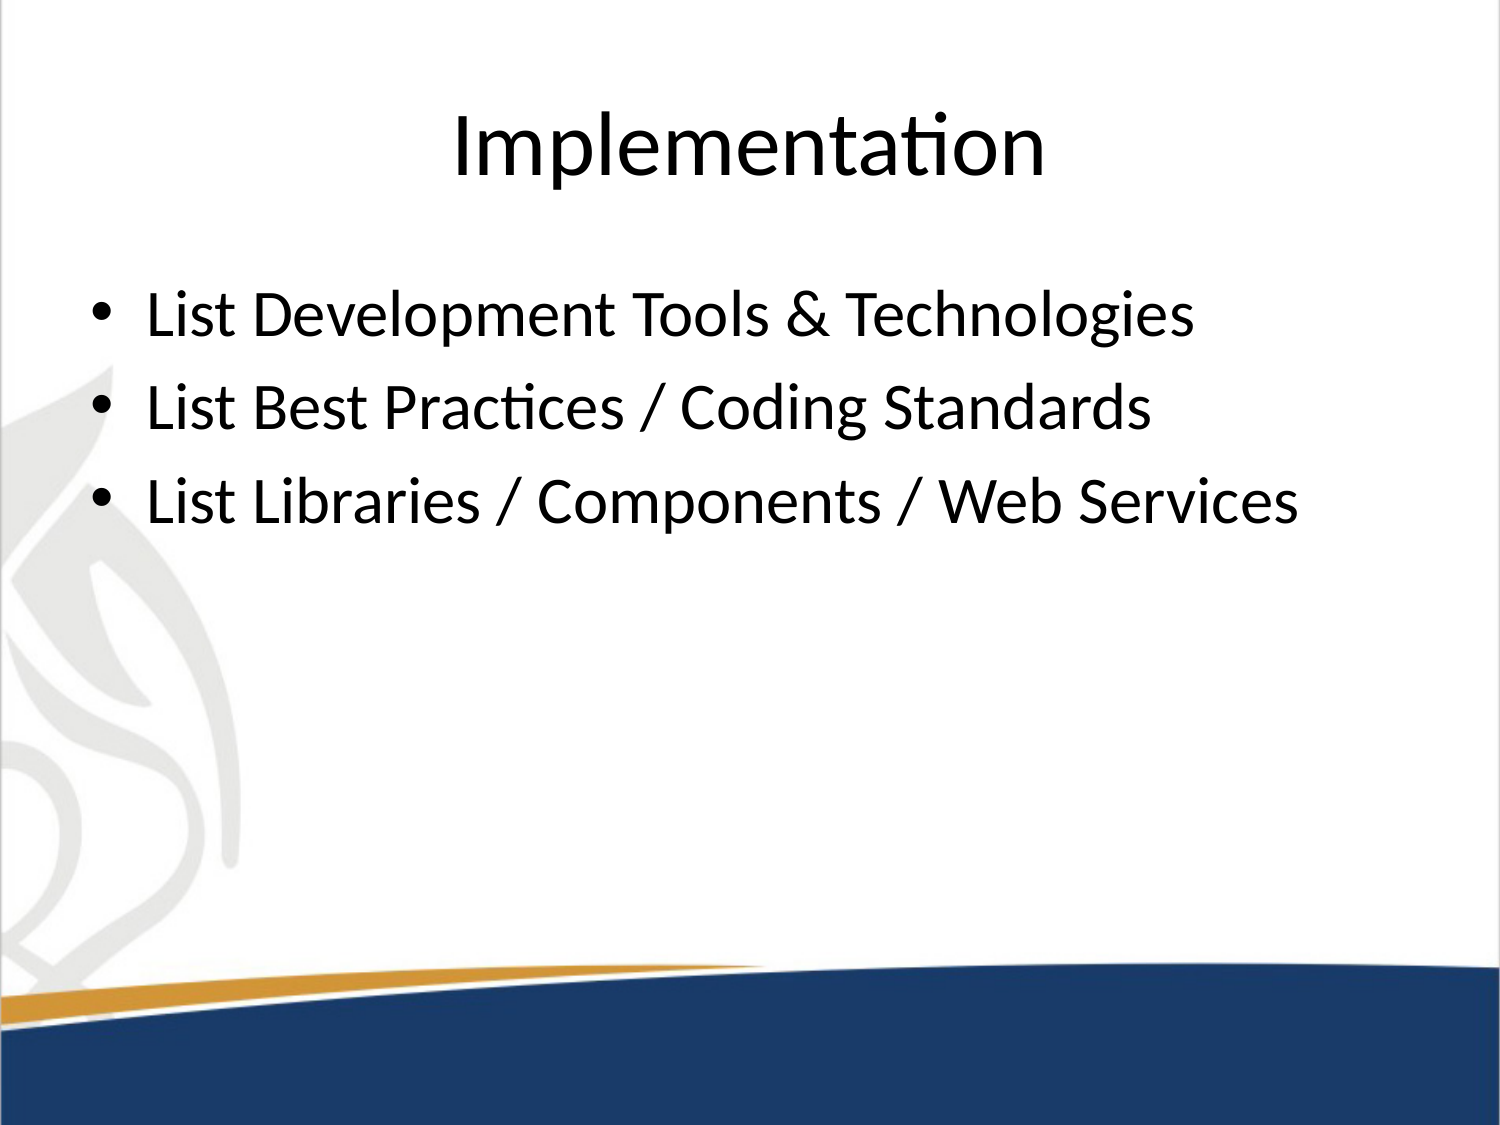

# Implementation
List Development Tools & Technologies
List Best Practices / Coding Standards
List Libraries / Components / Web Services